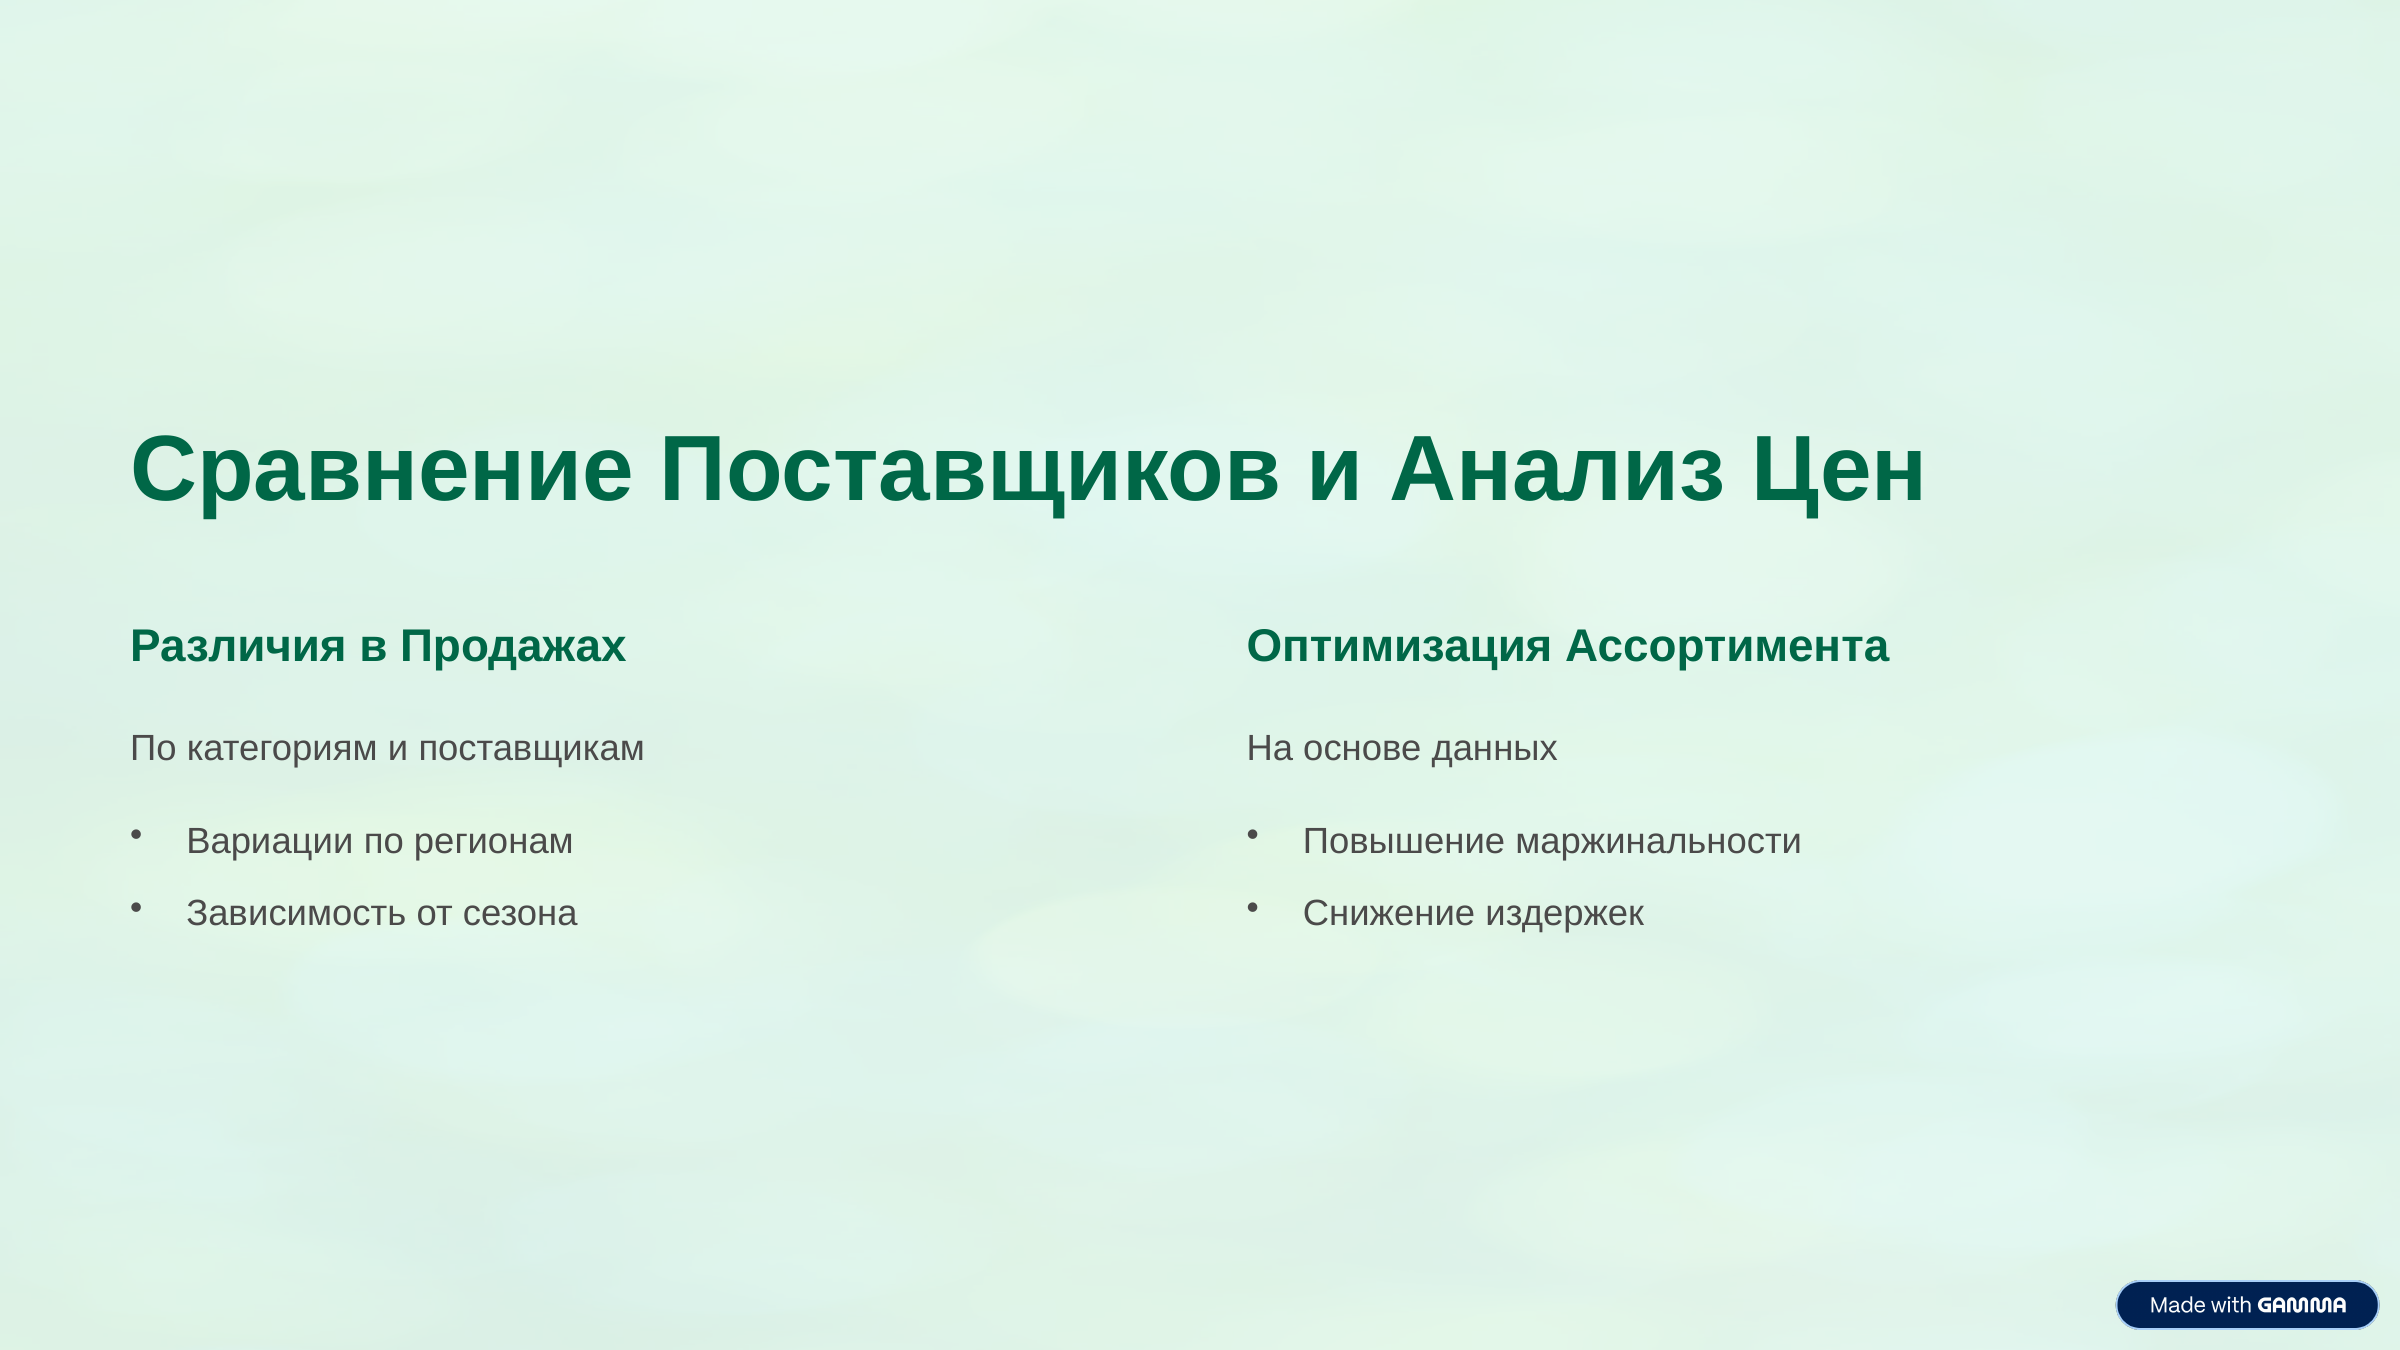

Сравнение Поставщиков и Анализ Цен
Различия в Продажах
Оптимизация Ассортимента
По категориям и поставщикам
На основе данных
Вариации по регионам
Повышение маржинальности
Зависимость от сезона
Снижение издержек